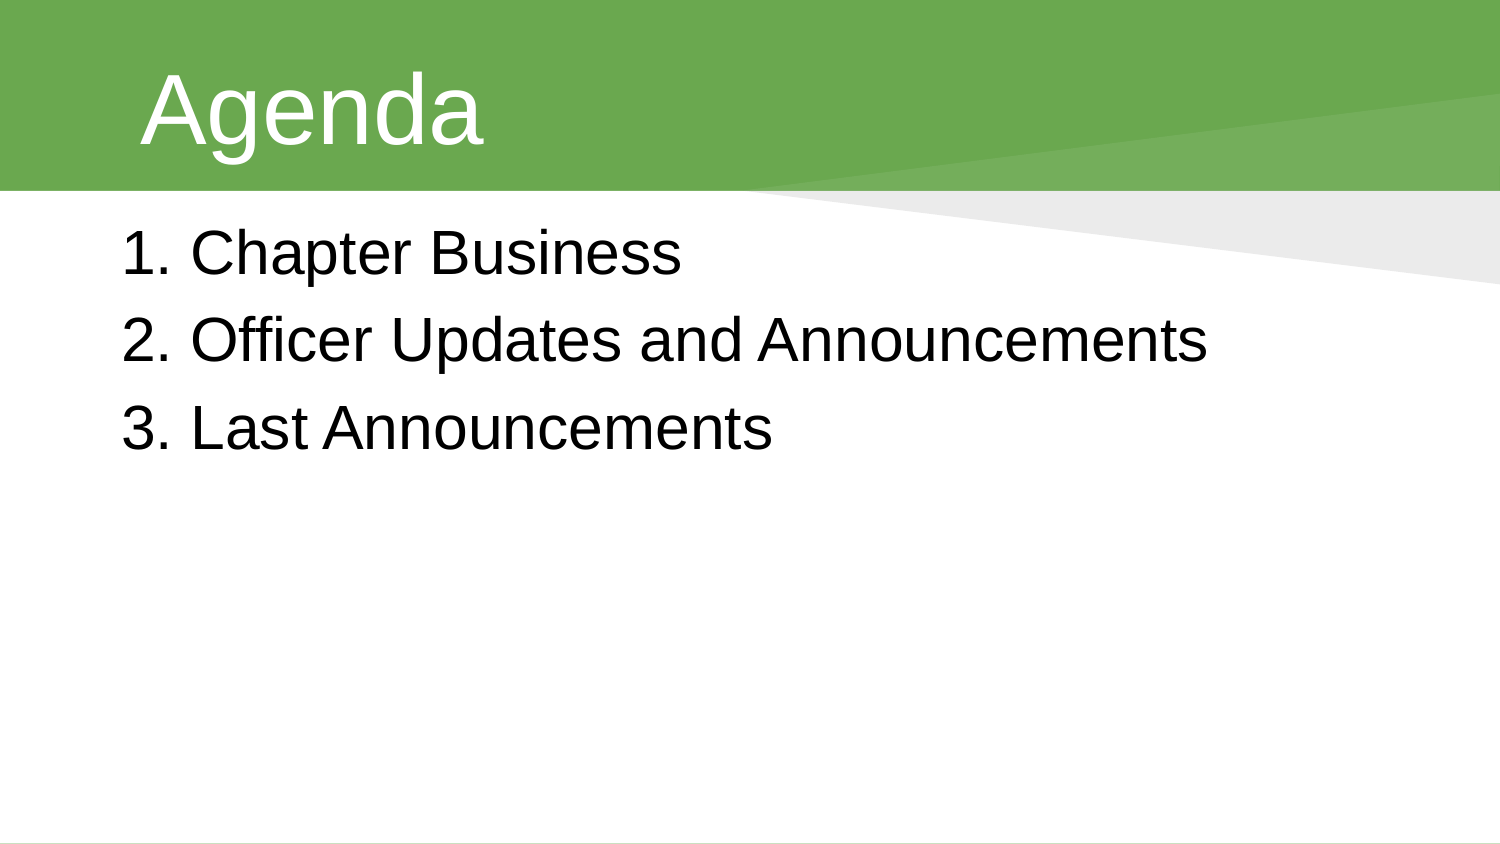

# Agenda
1. Chapter Business
2. Officer Updates and Announcements
3. Last Announcements